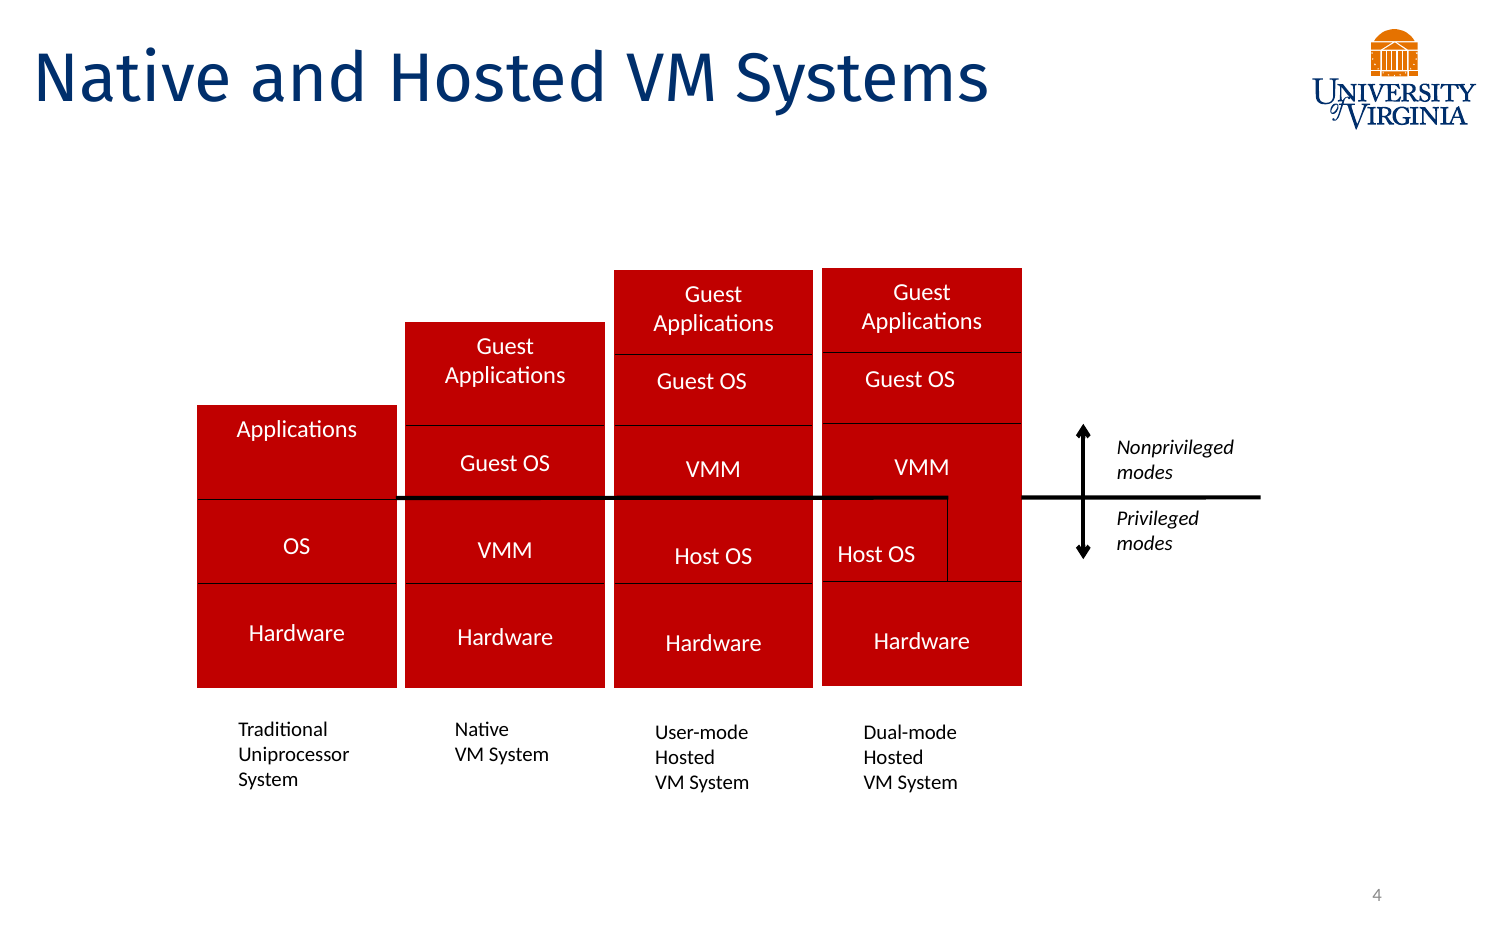

# Native and Hosted VM Systems
Guest Applications

     Guest OS

VMM

Host OS

Hardware
Guest Applications

     Guest OS

VMM

Host OS

Hardware
Guest Applications

Guest OS

VMM

Hardware
Applications

OS

Hardware
Nonprivileged
modes
Privileged
modes
Traditional
Uniprocessor
System
Native
VM System
User-mode
Hosted
VM System
Dual-mode
Hosted
VM System
4